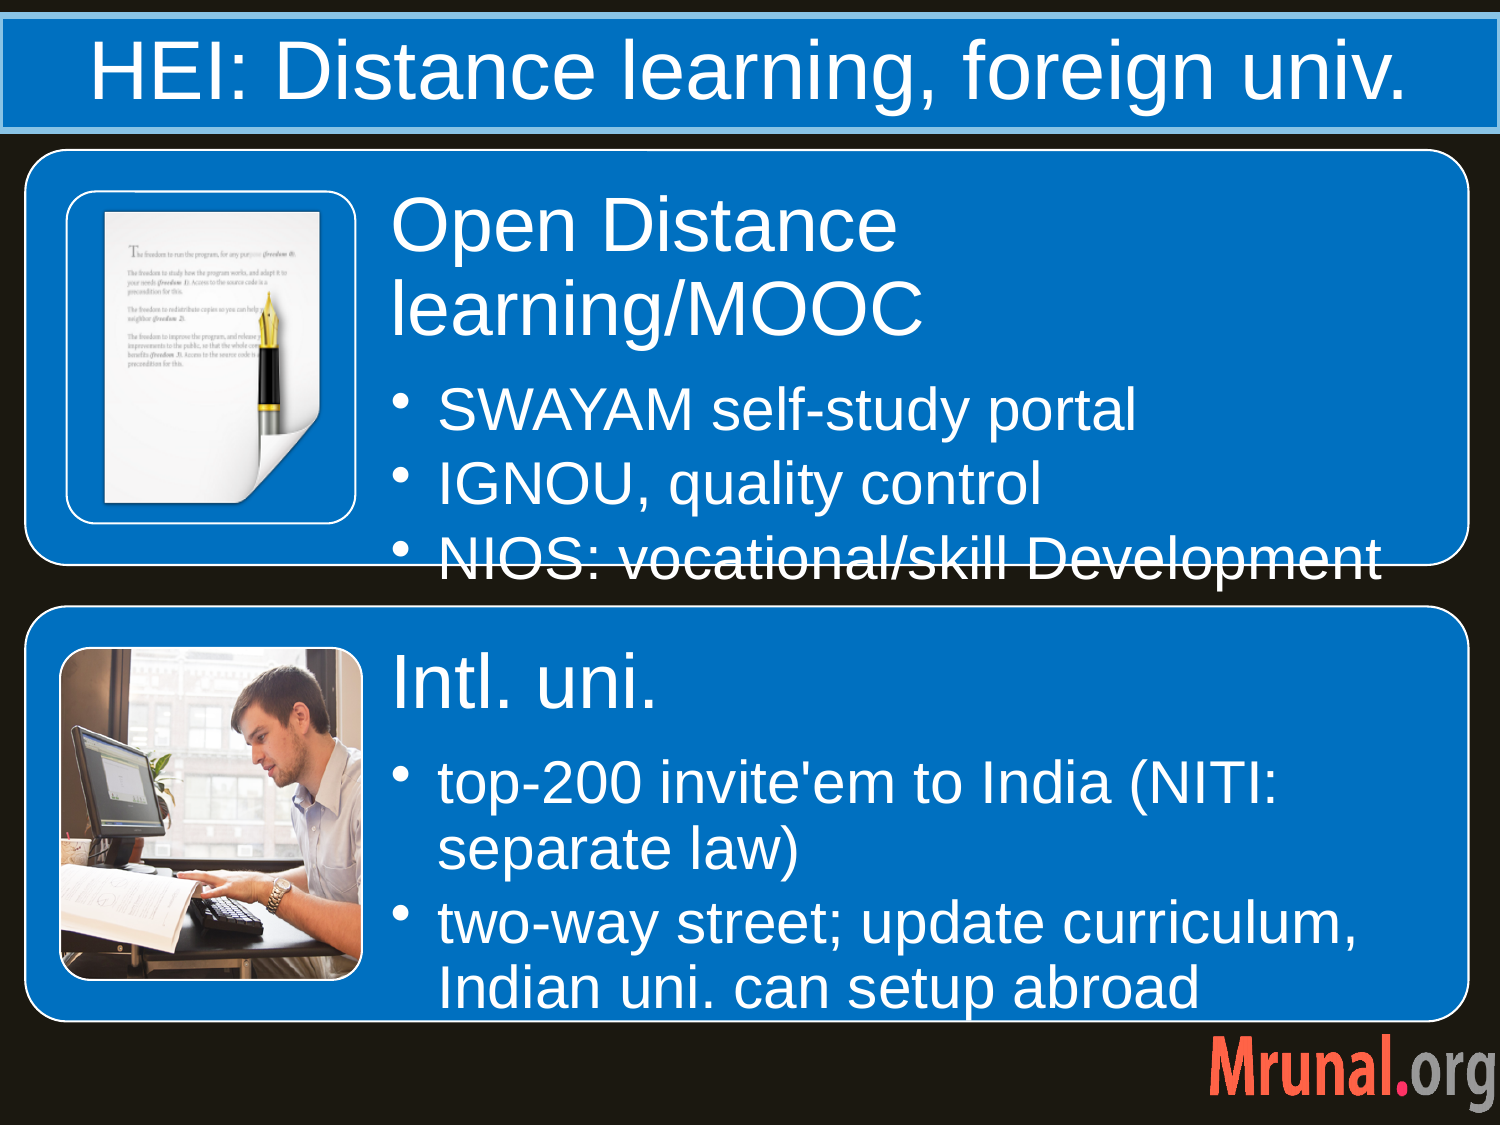

# HEI: Distance learning, foreign univ.
Open Distance learning/MOOC
SWAYAM self-study portal
IGNOU, quality control
NIOS: vocational/skill Development
Intl. uni.
top-200 invite'em to India (NITI: separate law)
two-way street; update curriculum, Indian uni. can setup abroad